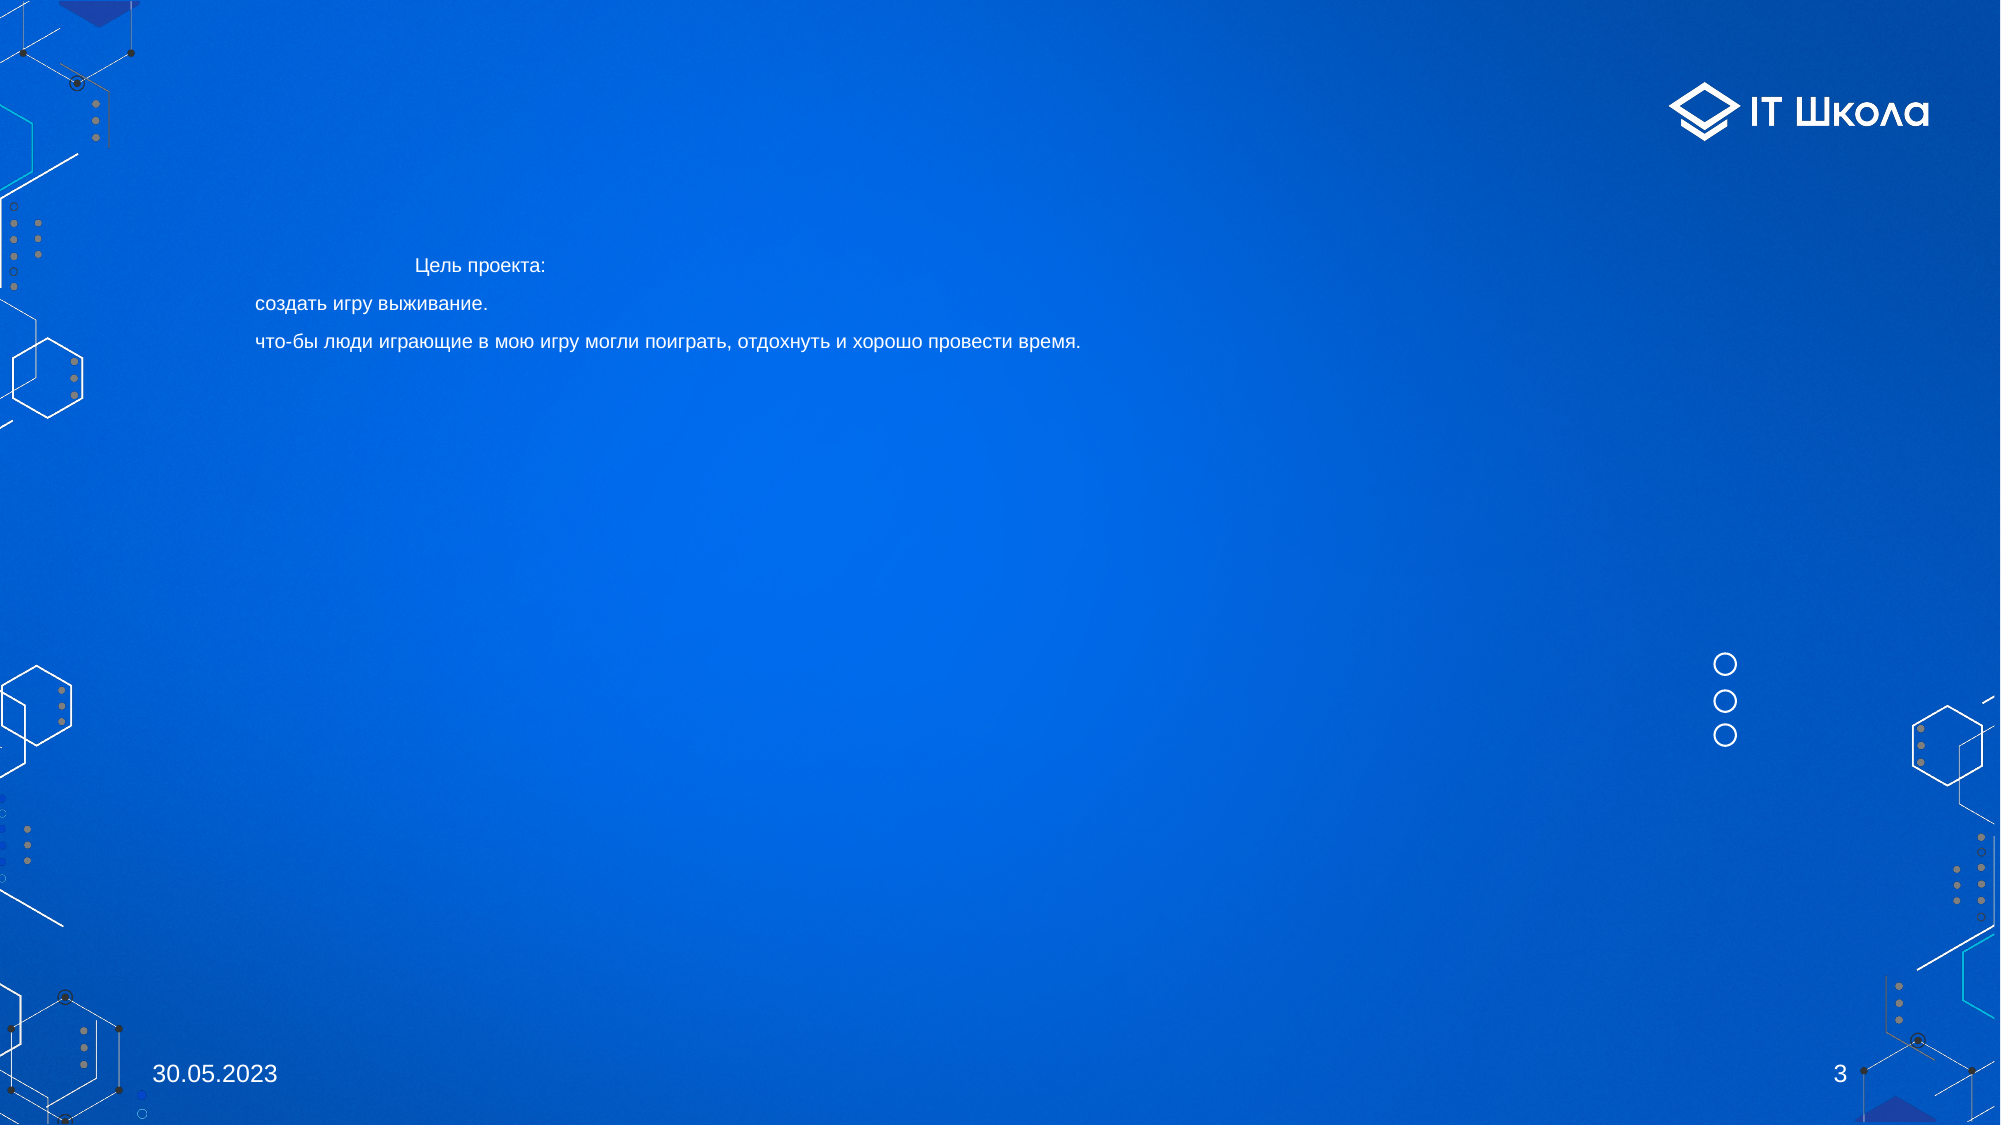

# Цель проекта: создать игру выживание. что-бы люди играющие в мою игру могли поиграть, отдохнуть и хорошо провести время.

30.05.2023
3